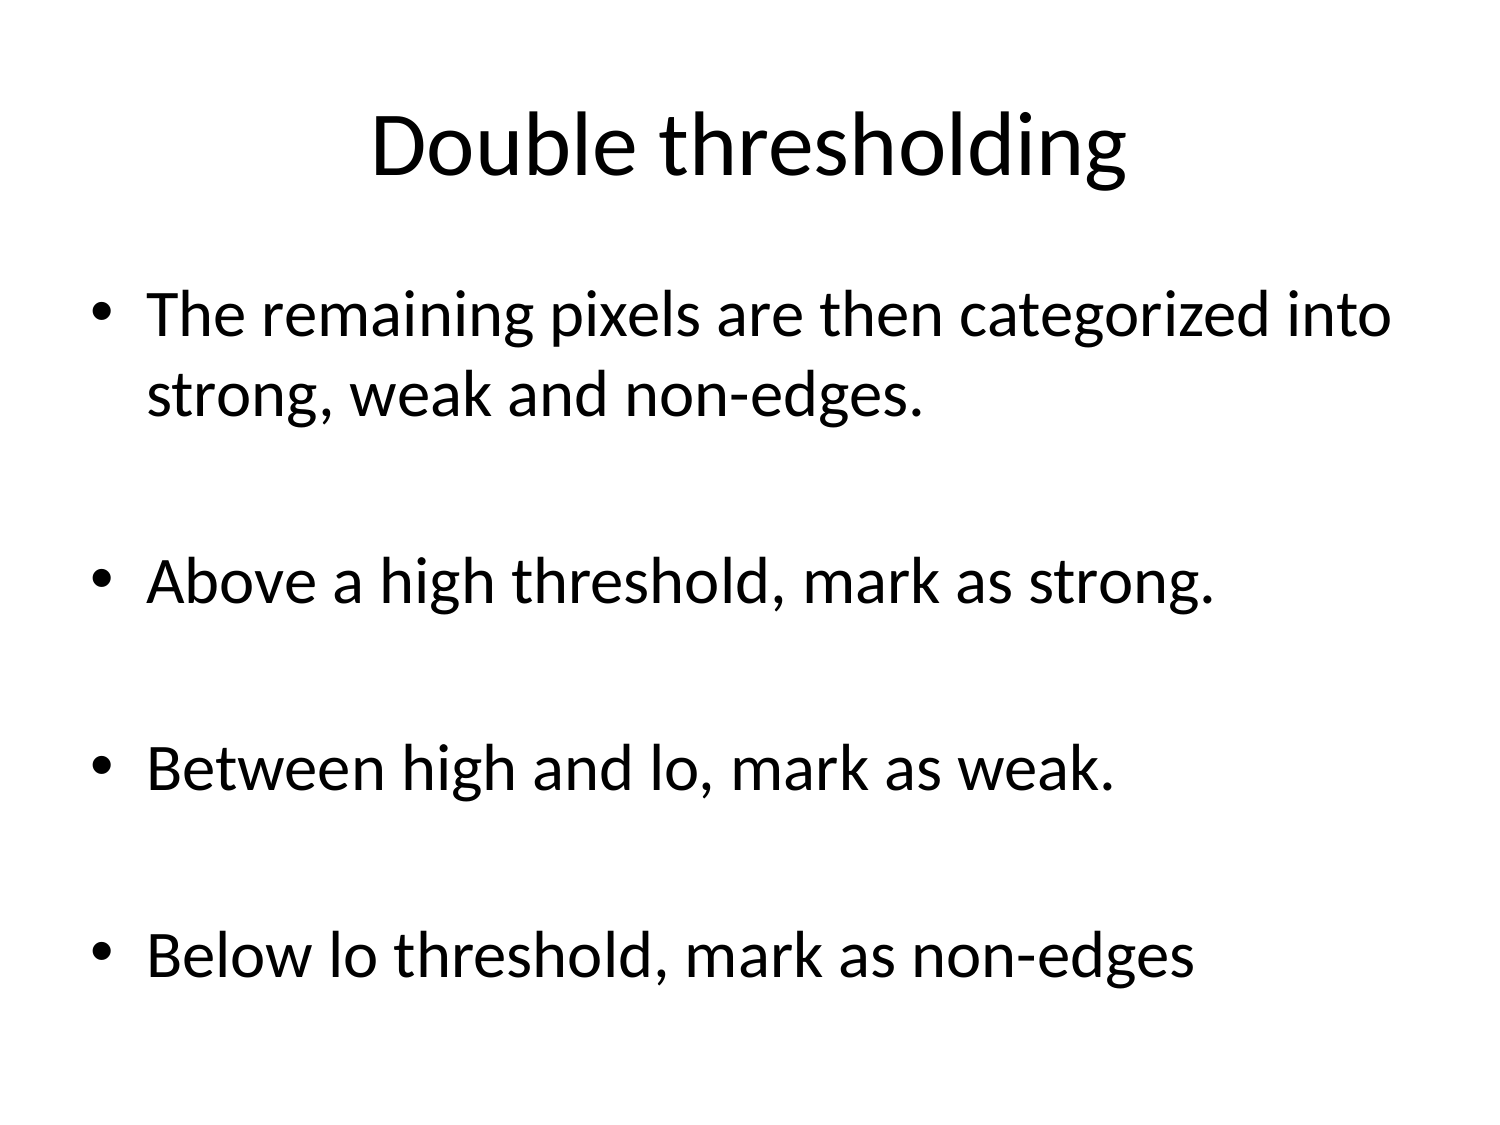

# Double thresholding
The remaining pixels are then categorized into strong, weak and non-edges.

Above a high threshold, mark as strong.

Between high and lo, mark as weak.

Below lo threshold, mark as non-edges